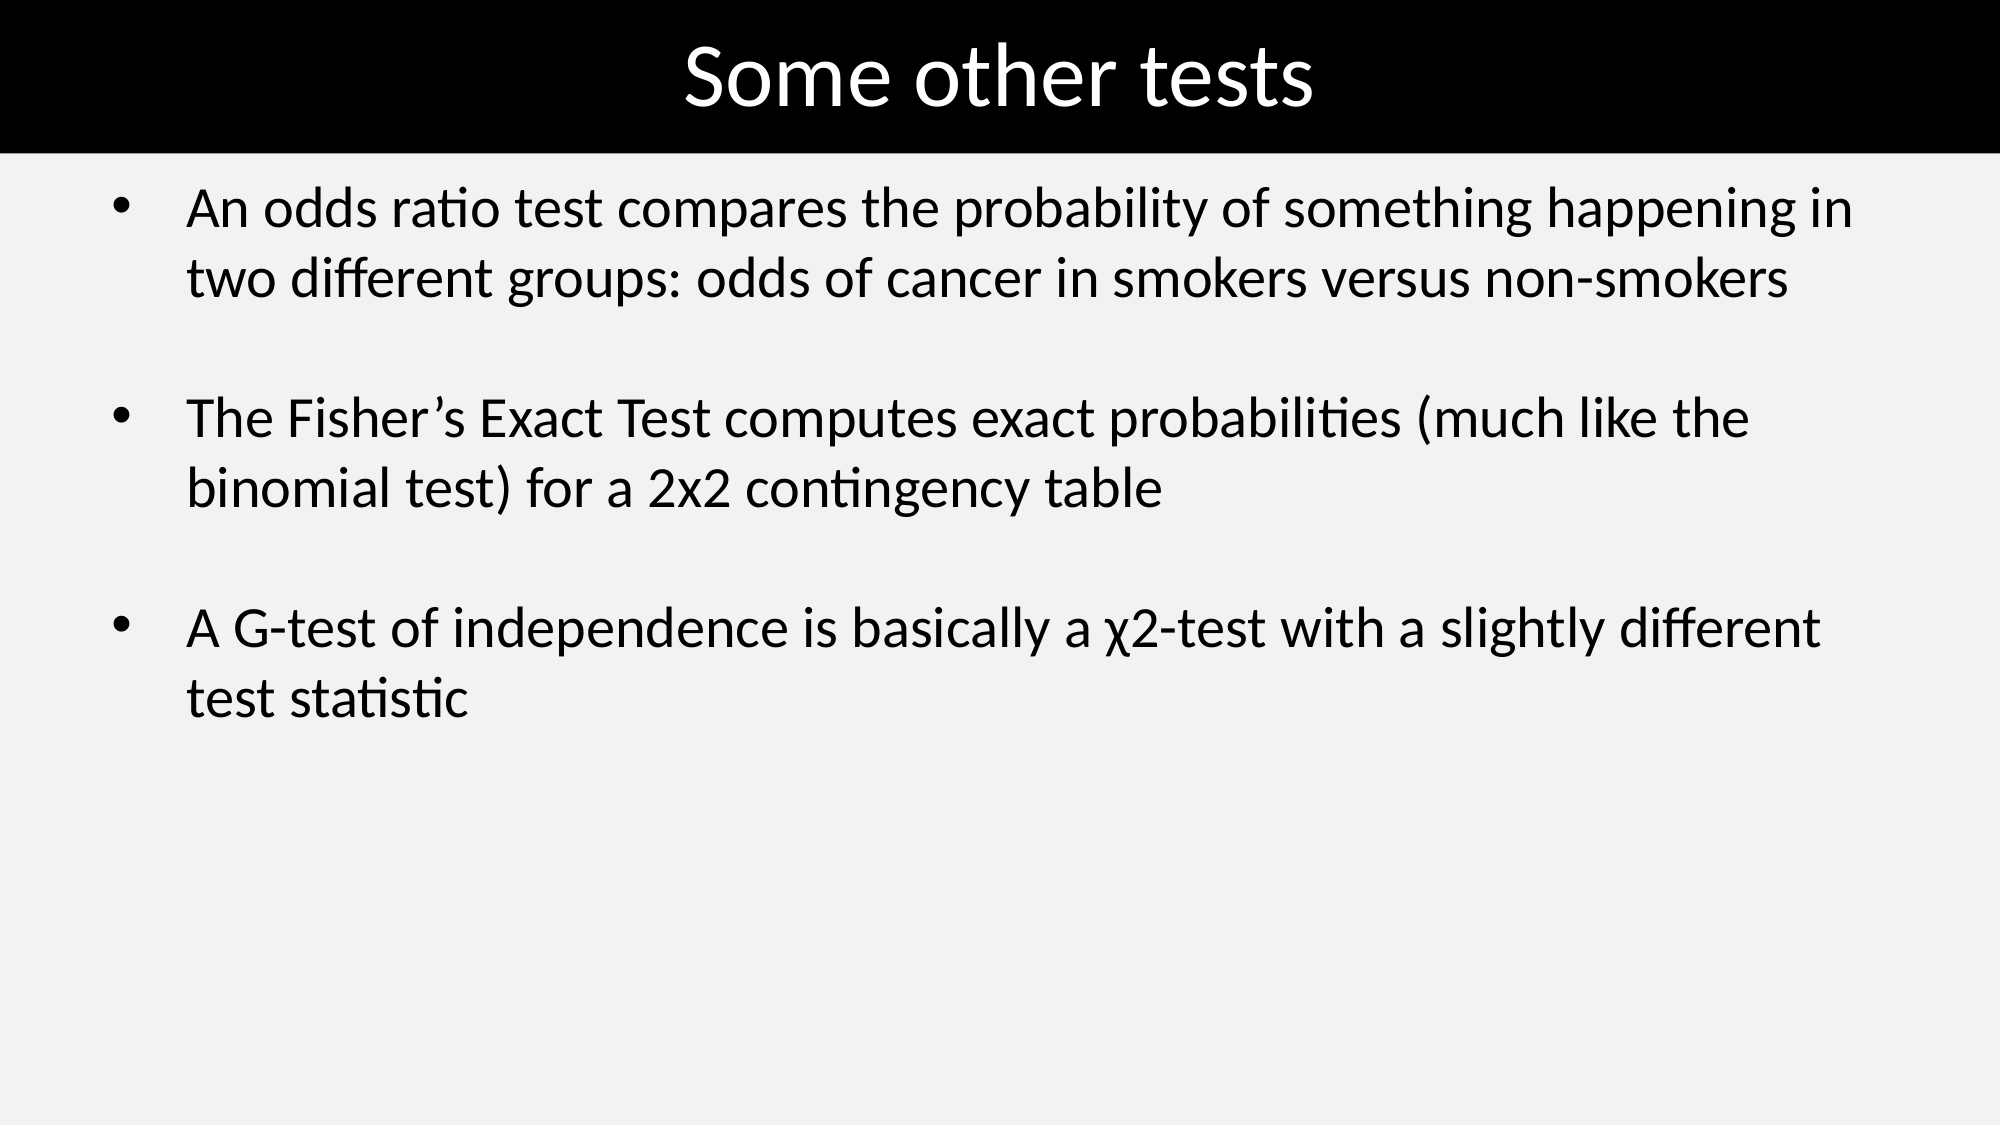

# Some other tests
An odds ratio test compares the probability of something happening in two different groups: odds of cancer in smokers versus non-smokers

The Fisher’s Exact Test computes exact probabilities (much like the binomial test) for a 2x2 contingency table

A G-test of independence is basically a χ2-test with a slightly different test statistic